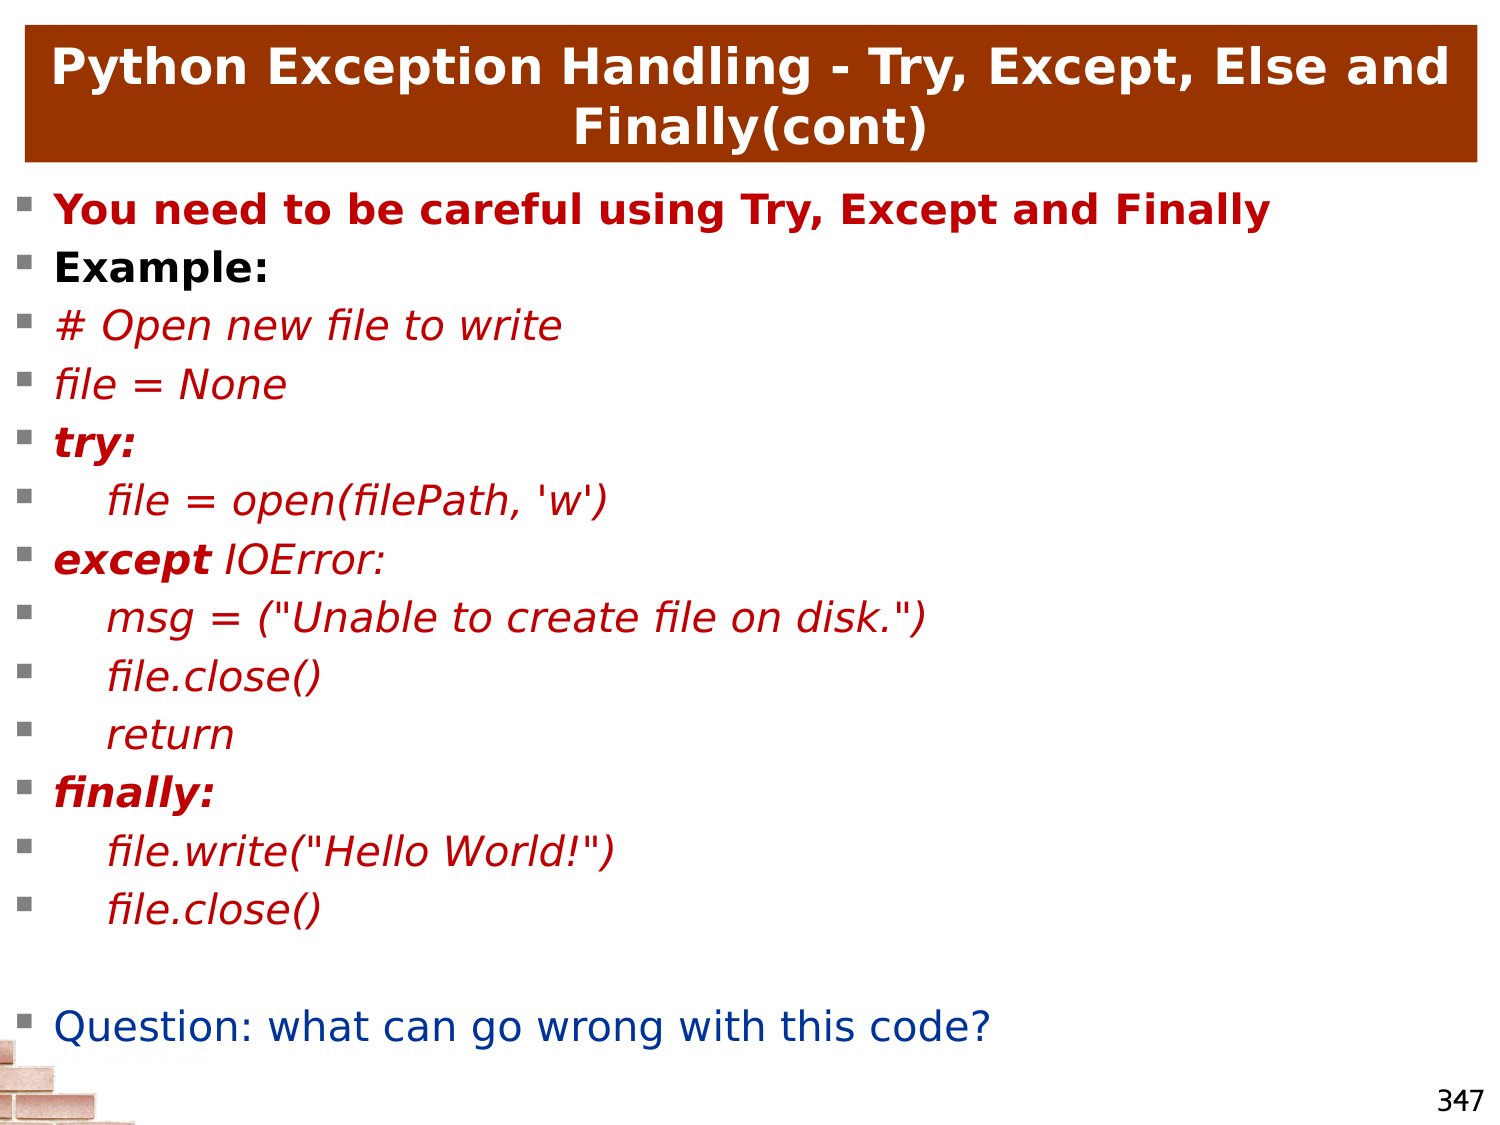

# Python Exception Handling - Try, Except, Else and Finally(cont)
You need to be careful using Try, Except and Finally
Example:
# Open new file to write
file = None
try:
    file = open(filePath, 'w')
except IOError:
    msg = ("Unable to create file on disk.")
    file.close()
    return
finally:
    file.write("Hello World!")
    file.close()

Question: what can go wrong with this code?
347